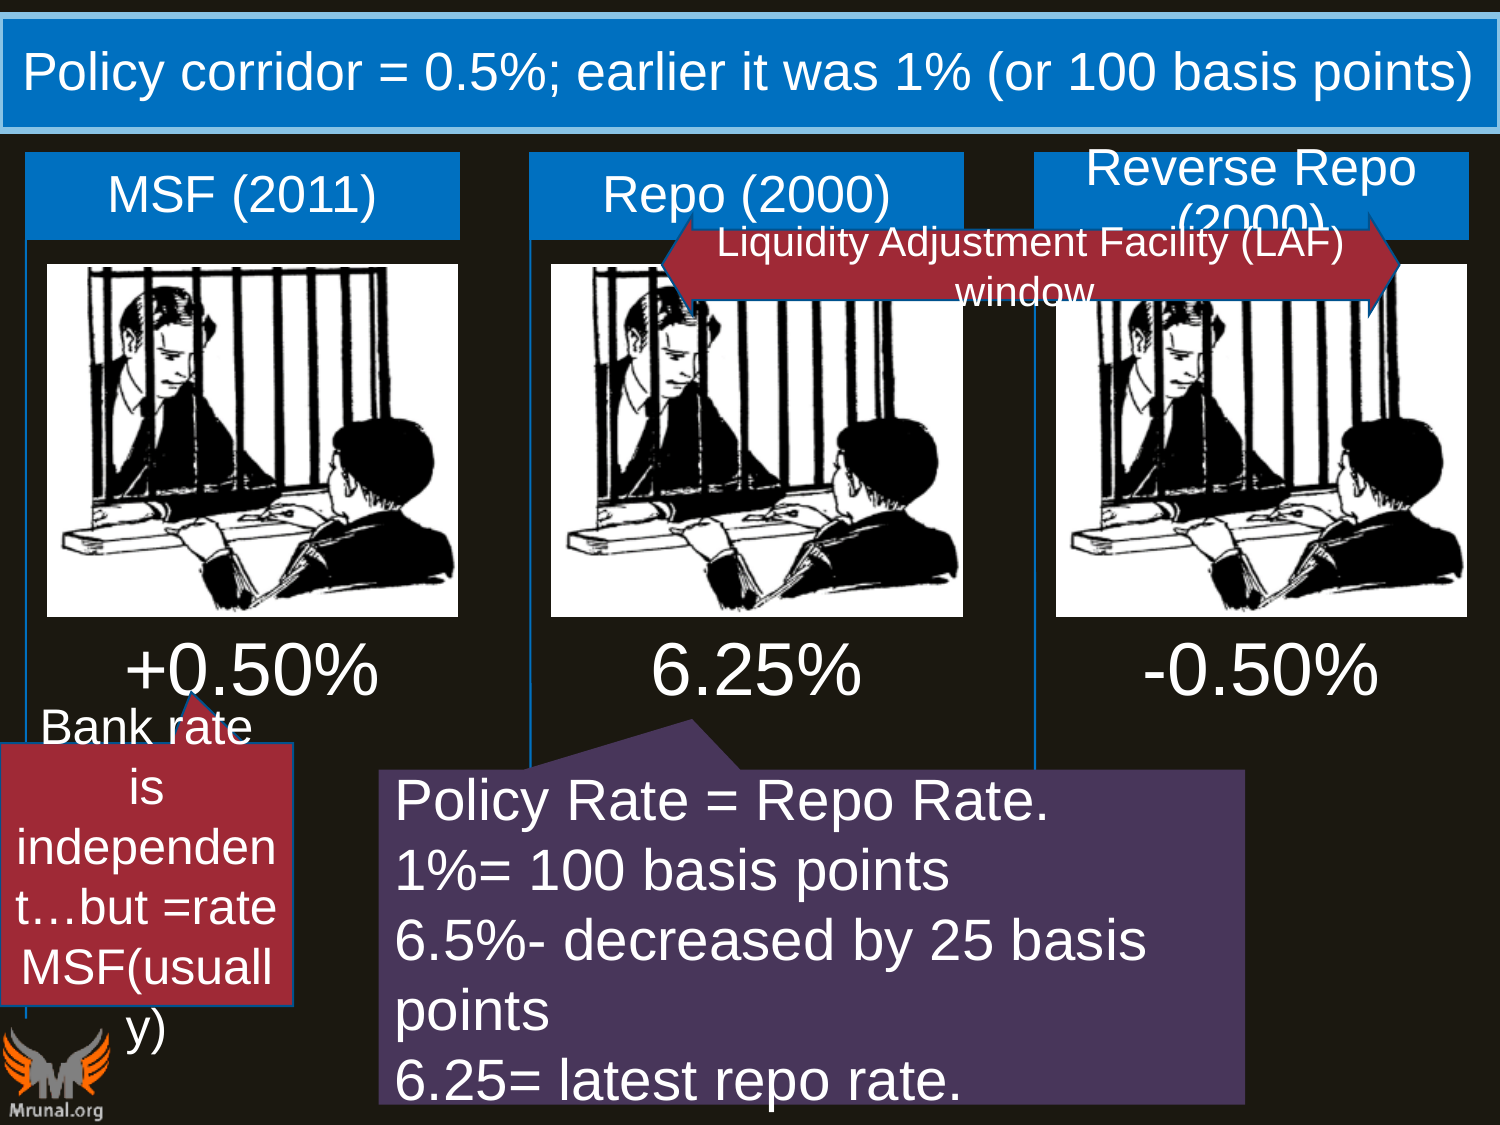

# Policy corridor = 0.5%; earlier it was 1% (or 100 basis points)
+0.50%
MSF (2011)
6.25%
Repo (2000)
-0.50%
Reverse Repo (2000)
Liquidity Adjustment Facility (LAF) window
Bank rate is independent…but =rate MSF(usually)
Policy Rate = Repo Rate.
1%= 100 basis points
6.5%- decreased by 25 basis points
6.25= latest repo rate.